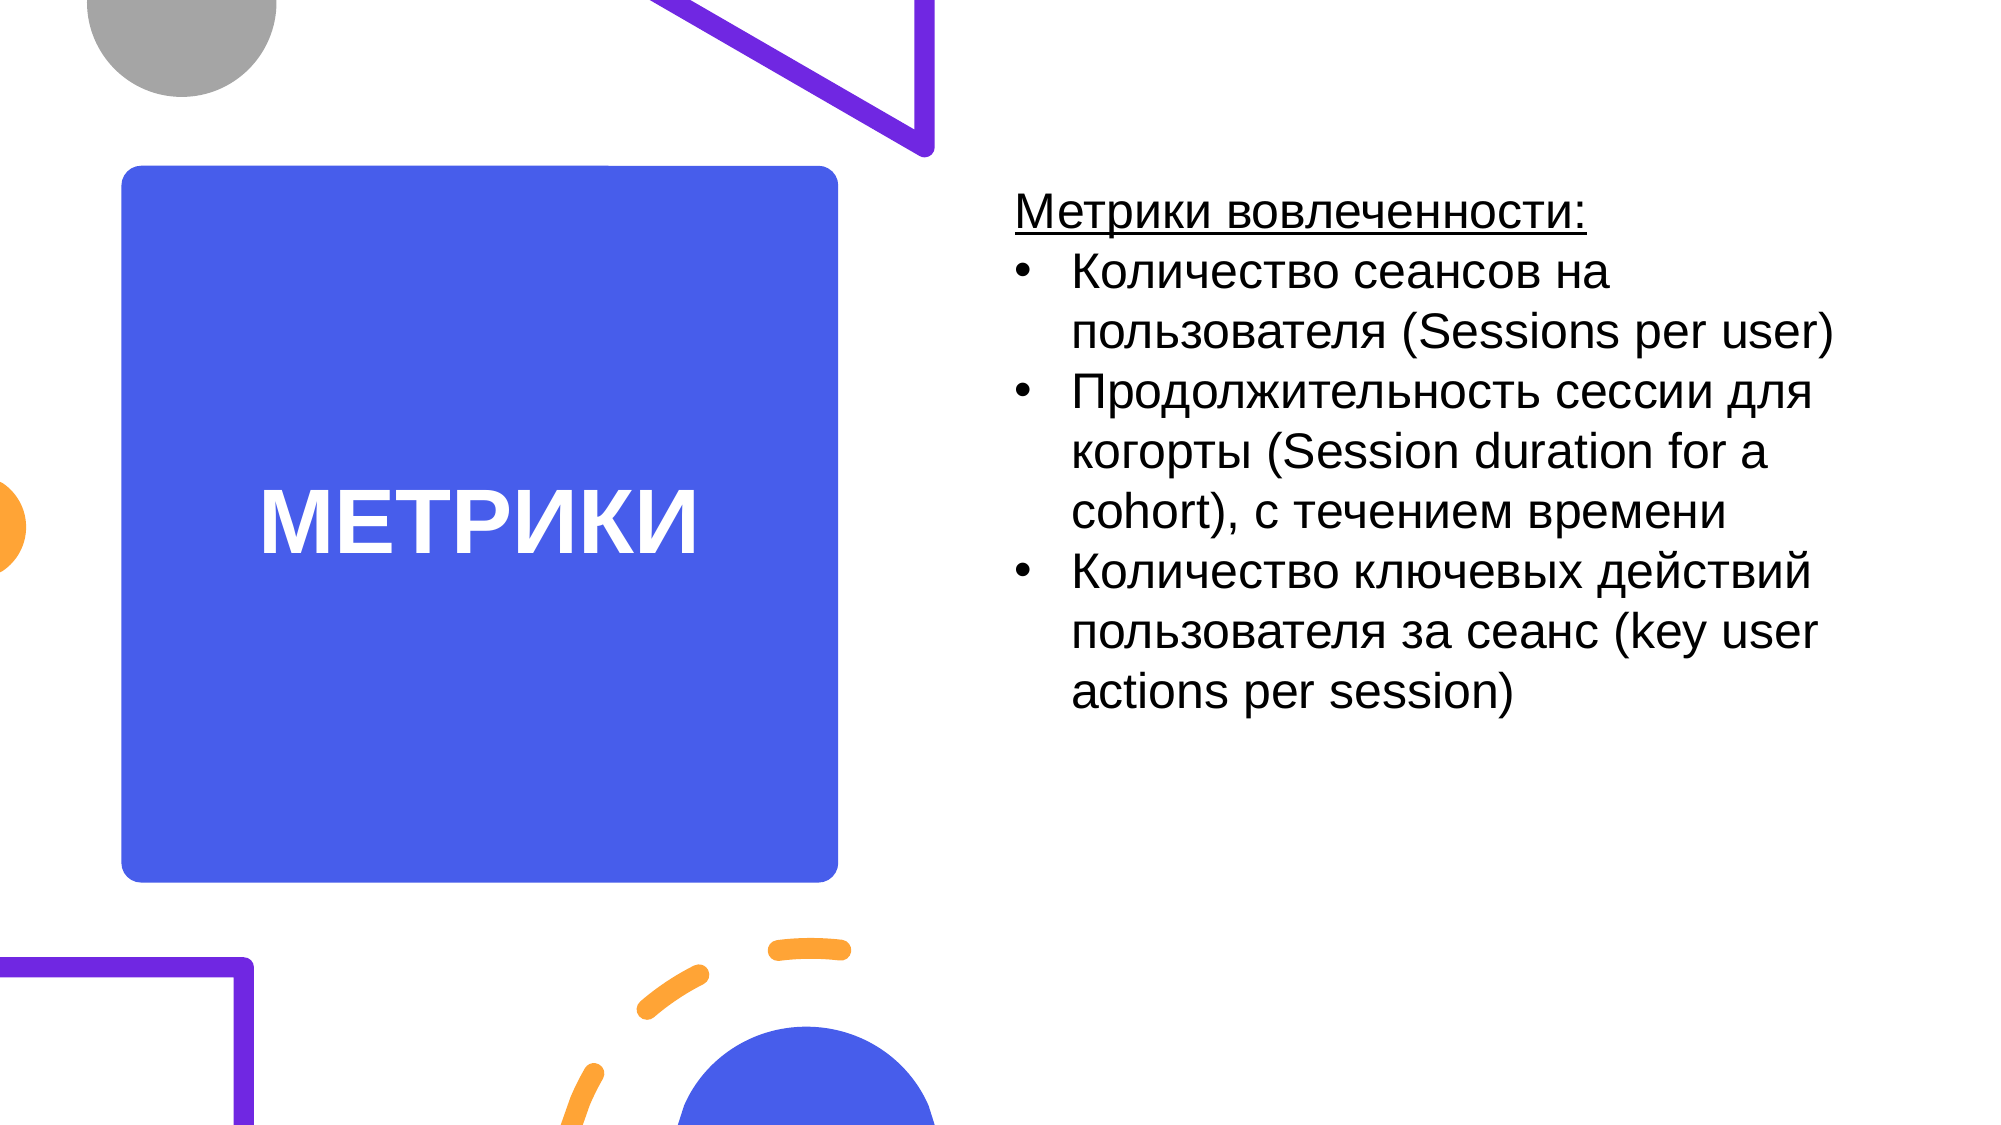

Метрики вовлеченности:
Количество сеансов на
пользователя (Sessions per user)
Продолжительность сессии для когорты (Session duration for a cohort), с течением времени
Количество ключевых действий пользователя за сеанс (key user actions per session)
# МЕТРИКИ